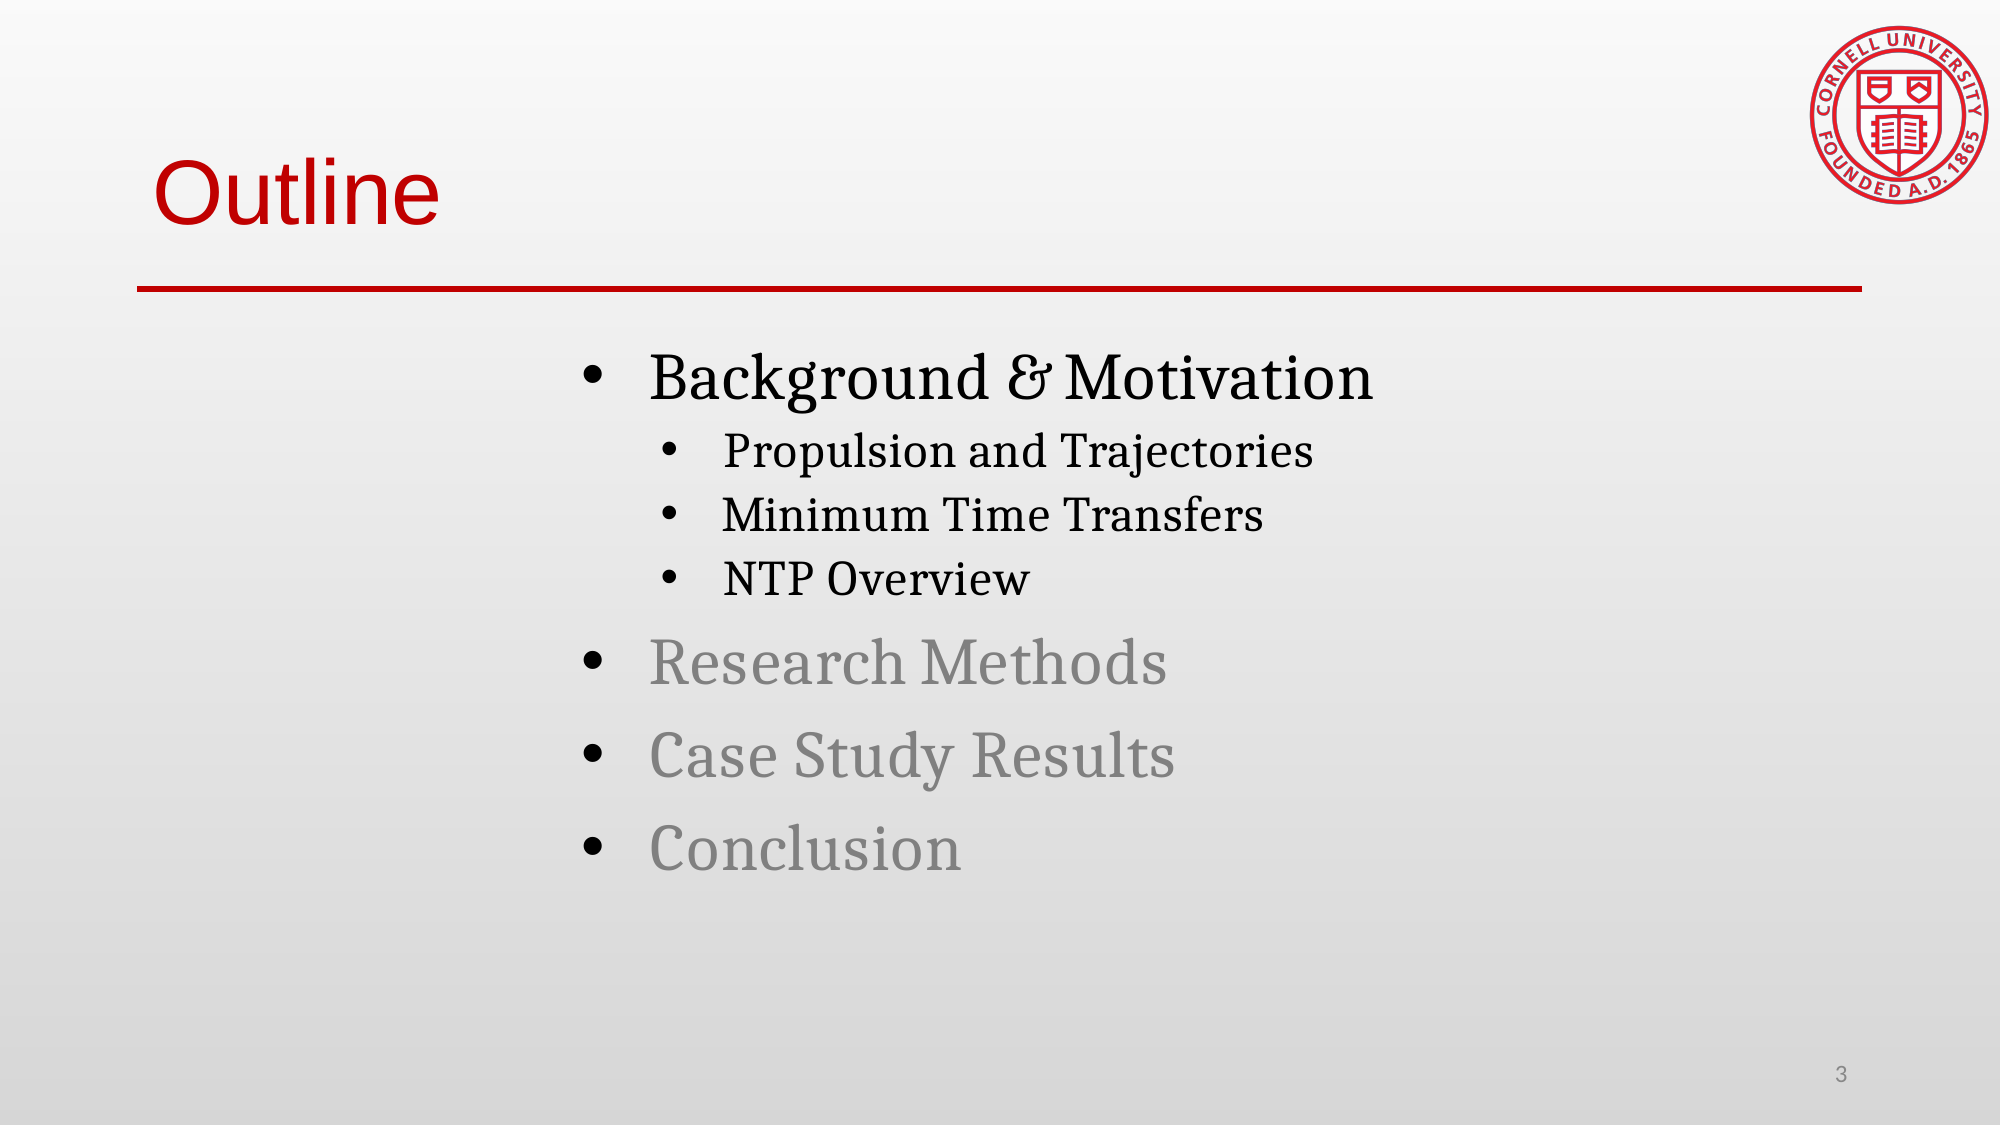

# Outline
Background & Motivation
Propulsion and Trajectories
Minimum Time Transfers
NTP Overview
Research Methods
Case Study Results
Conclusion

3